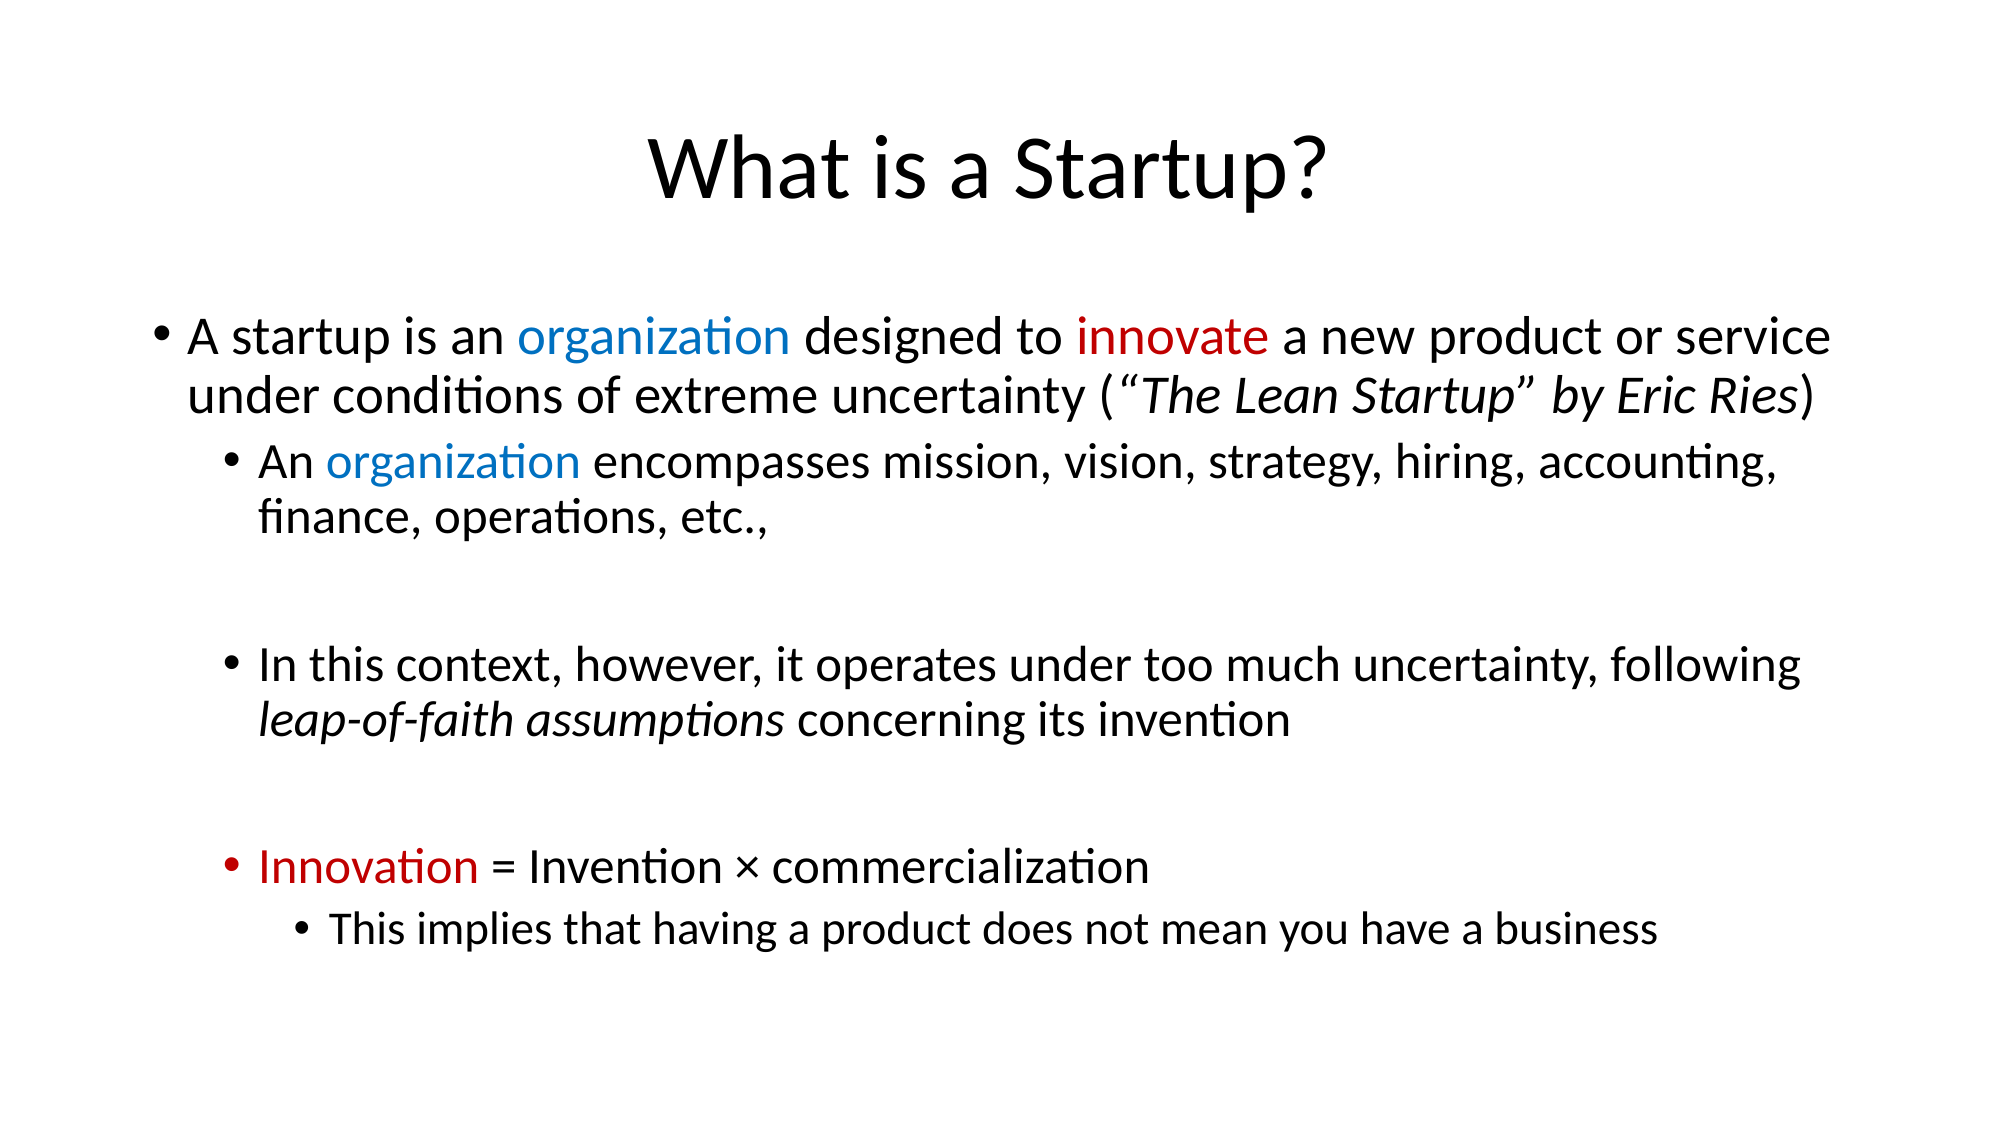

# What is a Startup?
A startup is an organization designed to innovate a new product or service under conditions of extreme uncertainty (“The Lean Startup” by Eric Ries)
An organization encompasses mission, vision, strategy, hiring, accounting, finance, operations, etc.,

In this context, however, it operates under too much uncertainty, following leap-of-faith assumptions concerning its invention

Innovation = Invention × commercialization
This implies that having a product does not mean you have a business